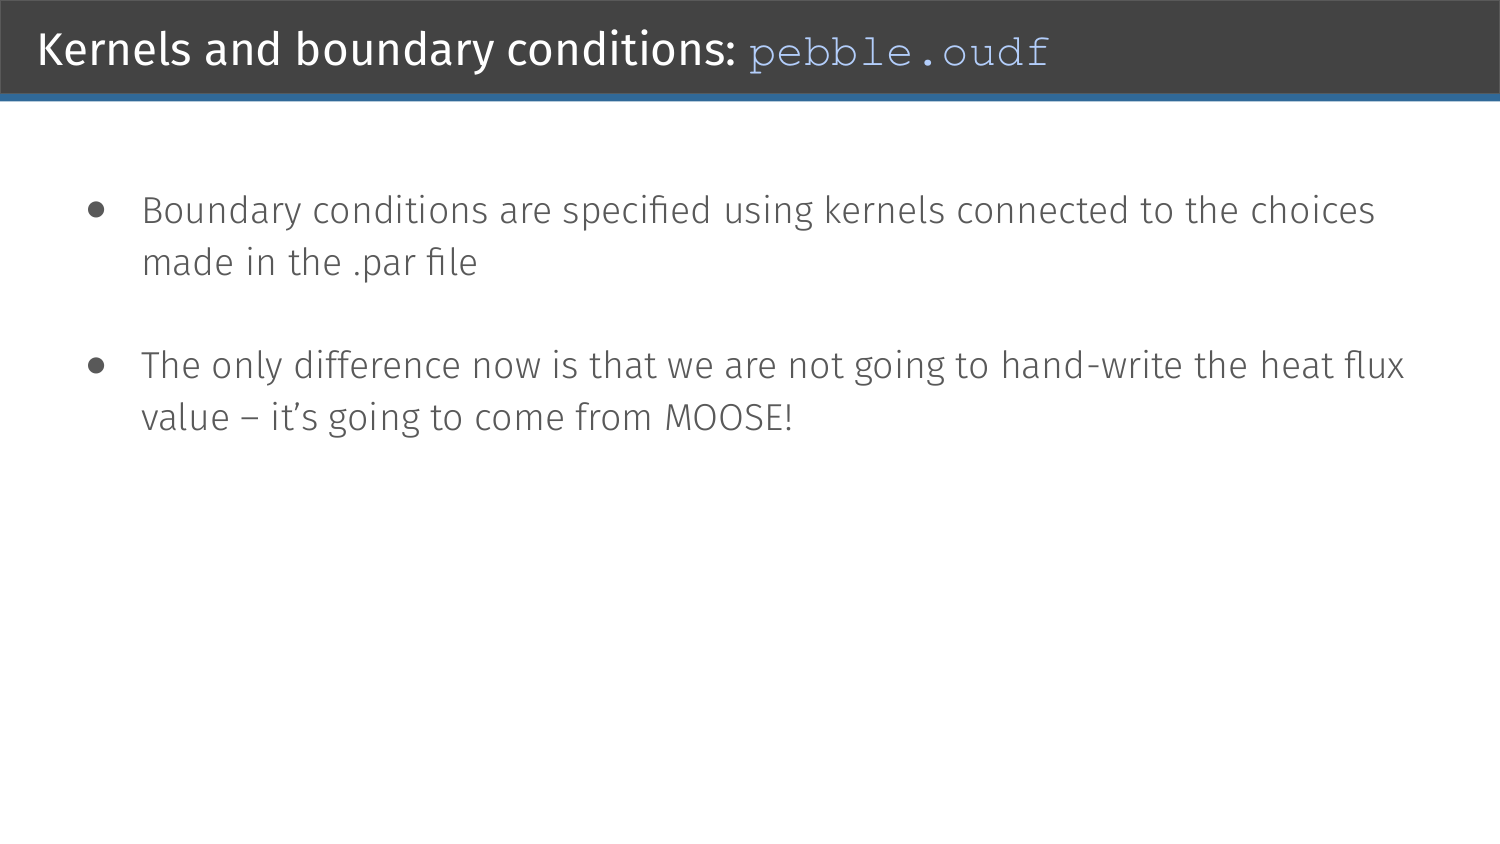

# Kernels and boundary conditions: pebble.oudf
Boundary conditions are specified using kernels connected to the choices made in the .par file

The only difference now is that we are not going to hand-write the heat flux value – it’s going to come from MOOSE!